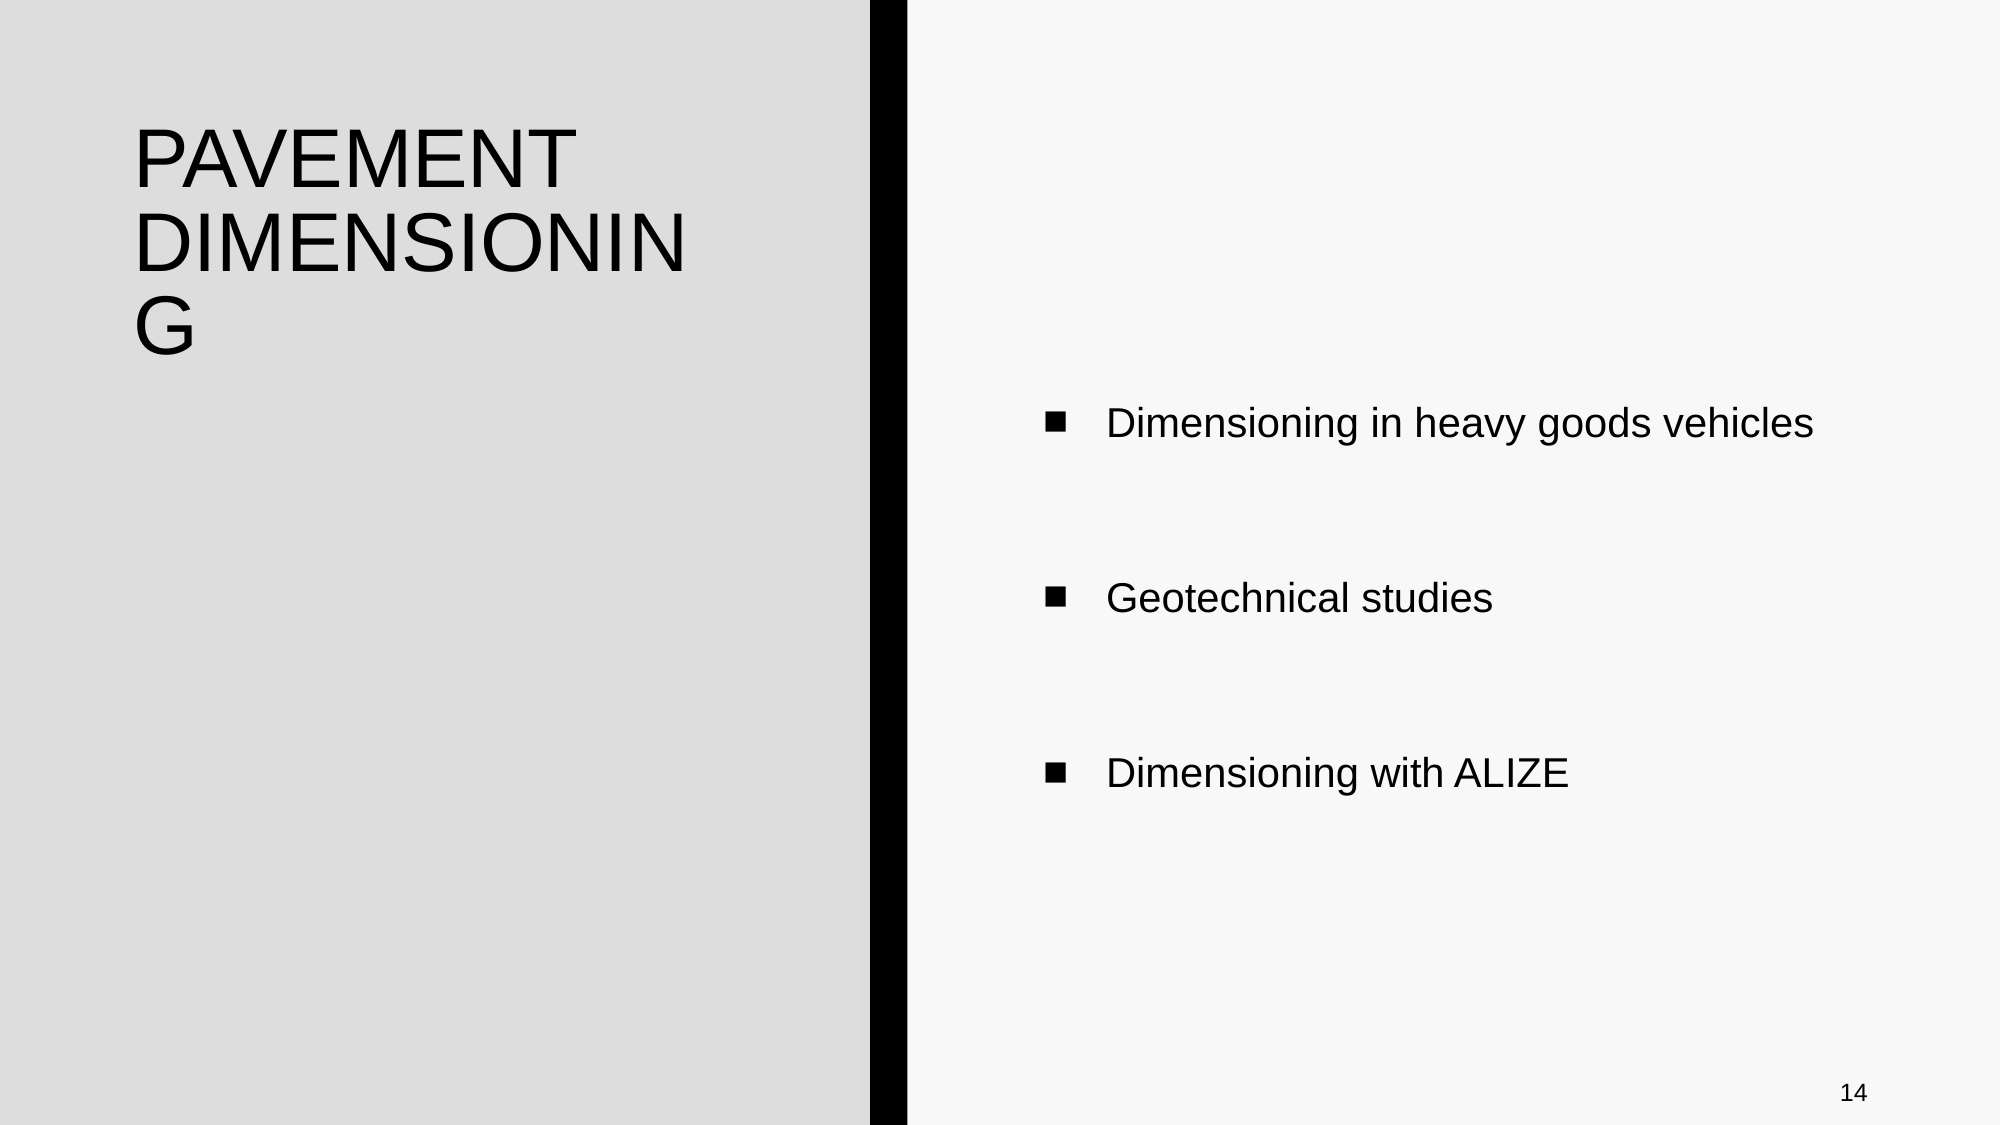

# PAVEMENT DIMENSIONING
Dimensioning in heavy goods vehicles
Geotechnical studies
Dimensioning with ALIZE

14